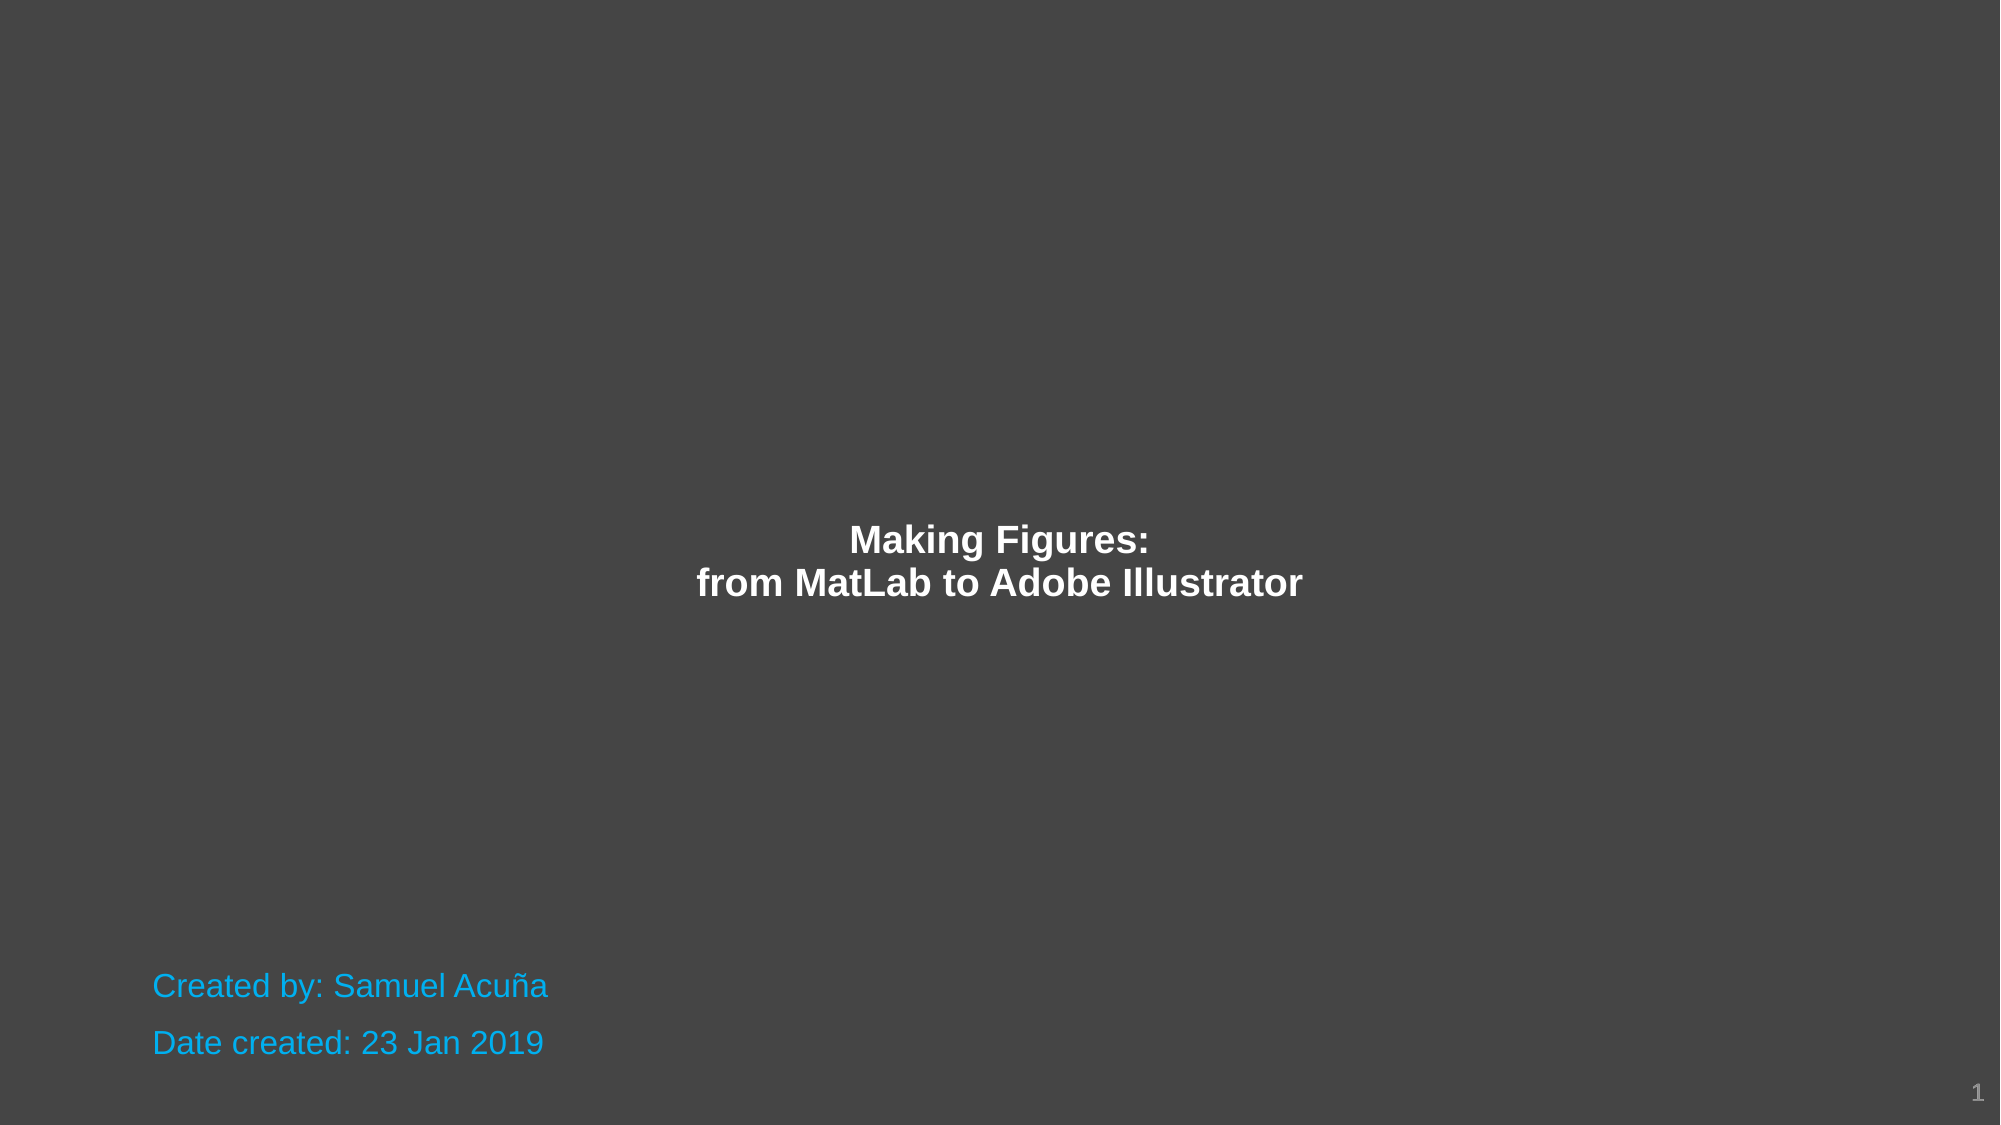

Making Figures:
from MatLab to Adobe Illustrator
Created by: Samuel Acuña
Date created: 23 Jan 2019
1
1